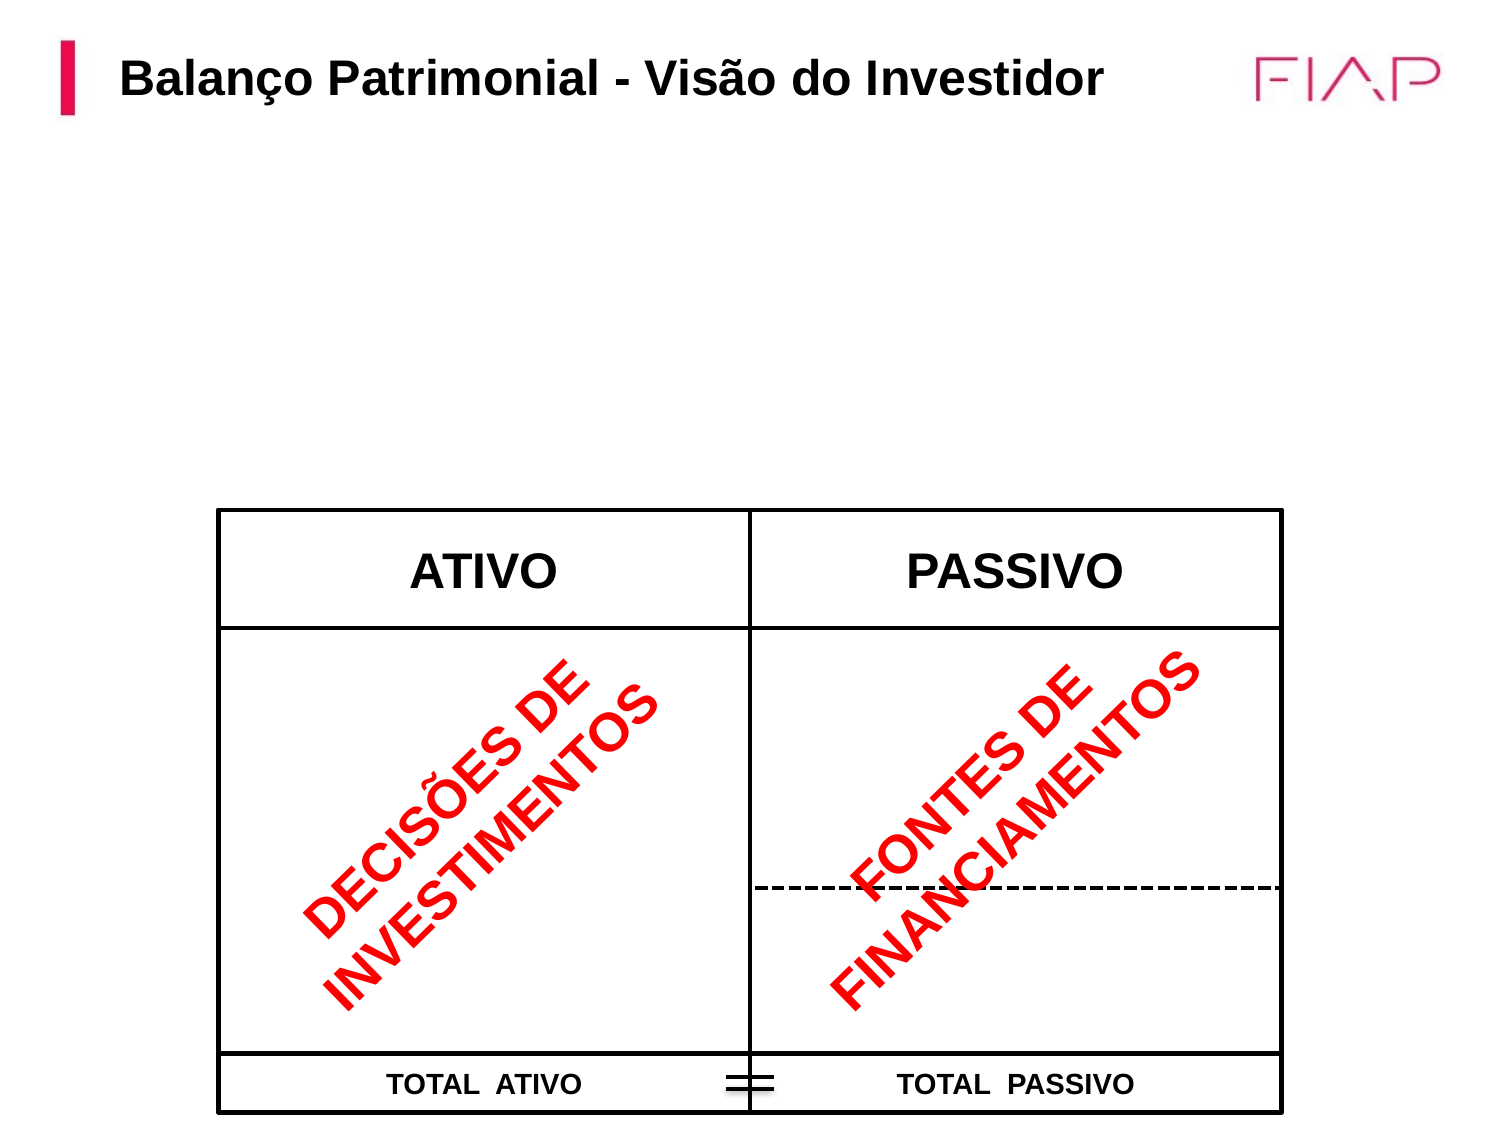

Balanço Patrimonial - Visão do Investidor
ATIVO
PASSIVO

FONTES DE FINANCIAMENTOS
DECISÕES DE
INVESTIMENTOS

TOTAL  ATIVO
TOTAL  PASSIVO